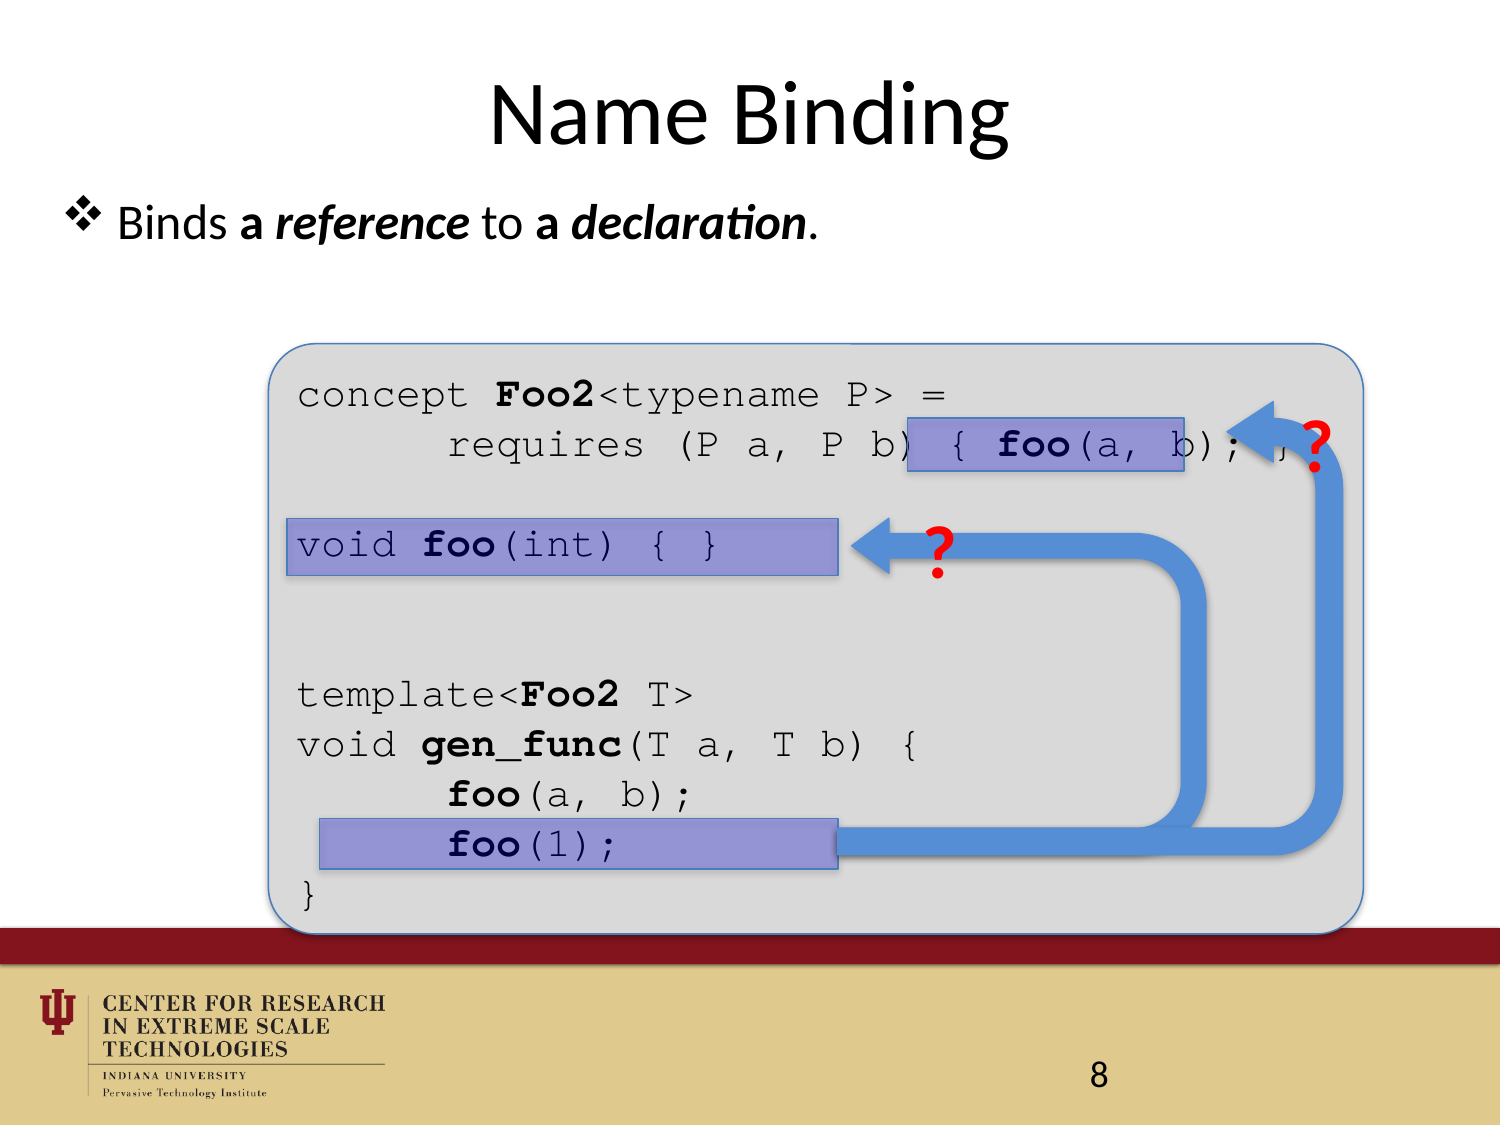

# Name Binding
Binds a reference to a declaration.

concept Foo2<typename P> =
	requires (P a, P b) { foo(a, b); }

void foo(int) { }

template<Foo2 T>
void gen_func(T a, T b) {
	foo(a, b);
	foo(1);
}

?

?

8